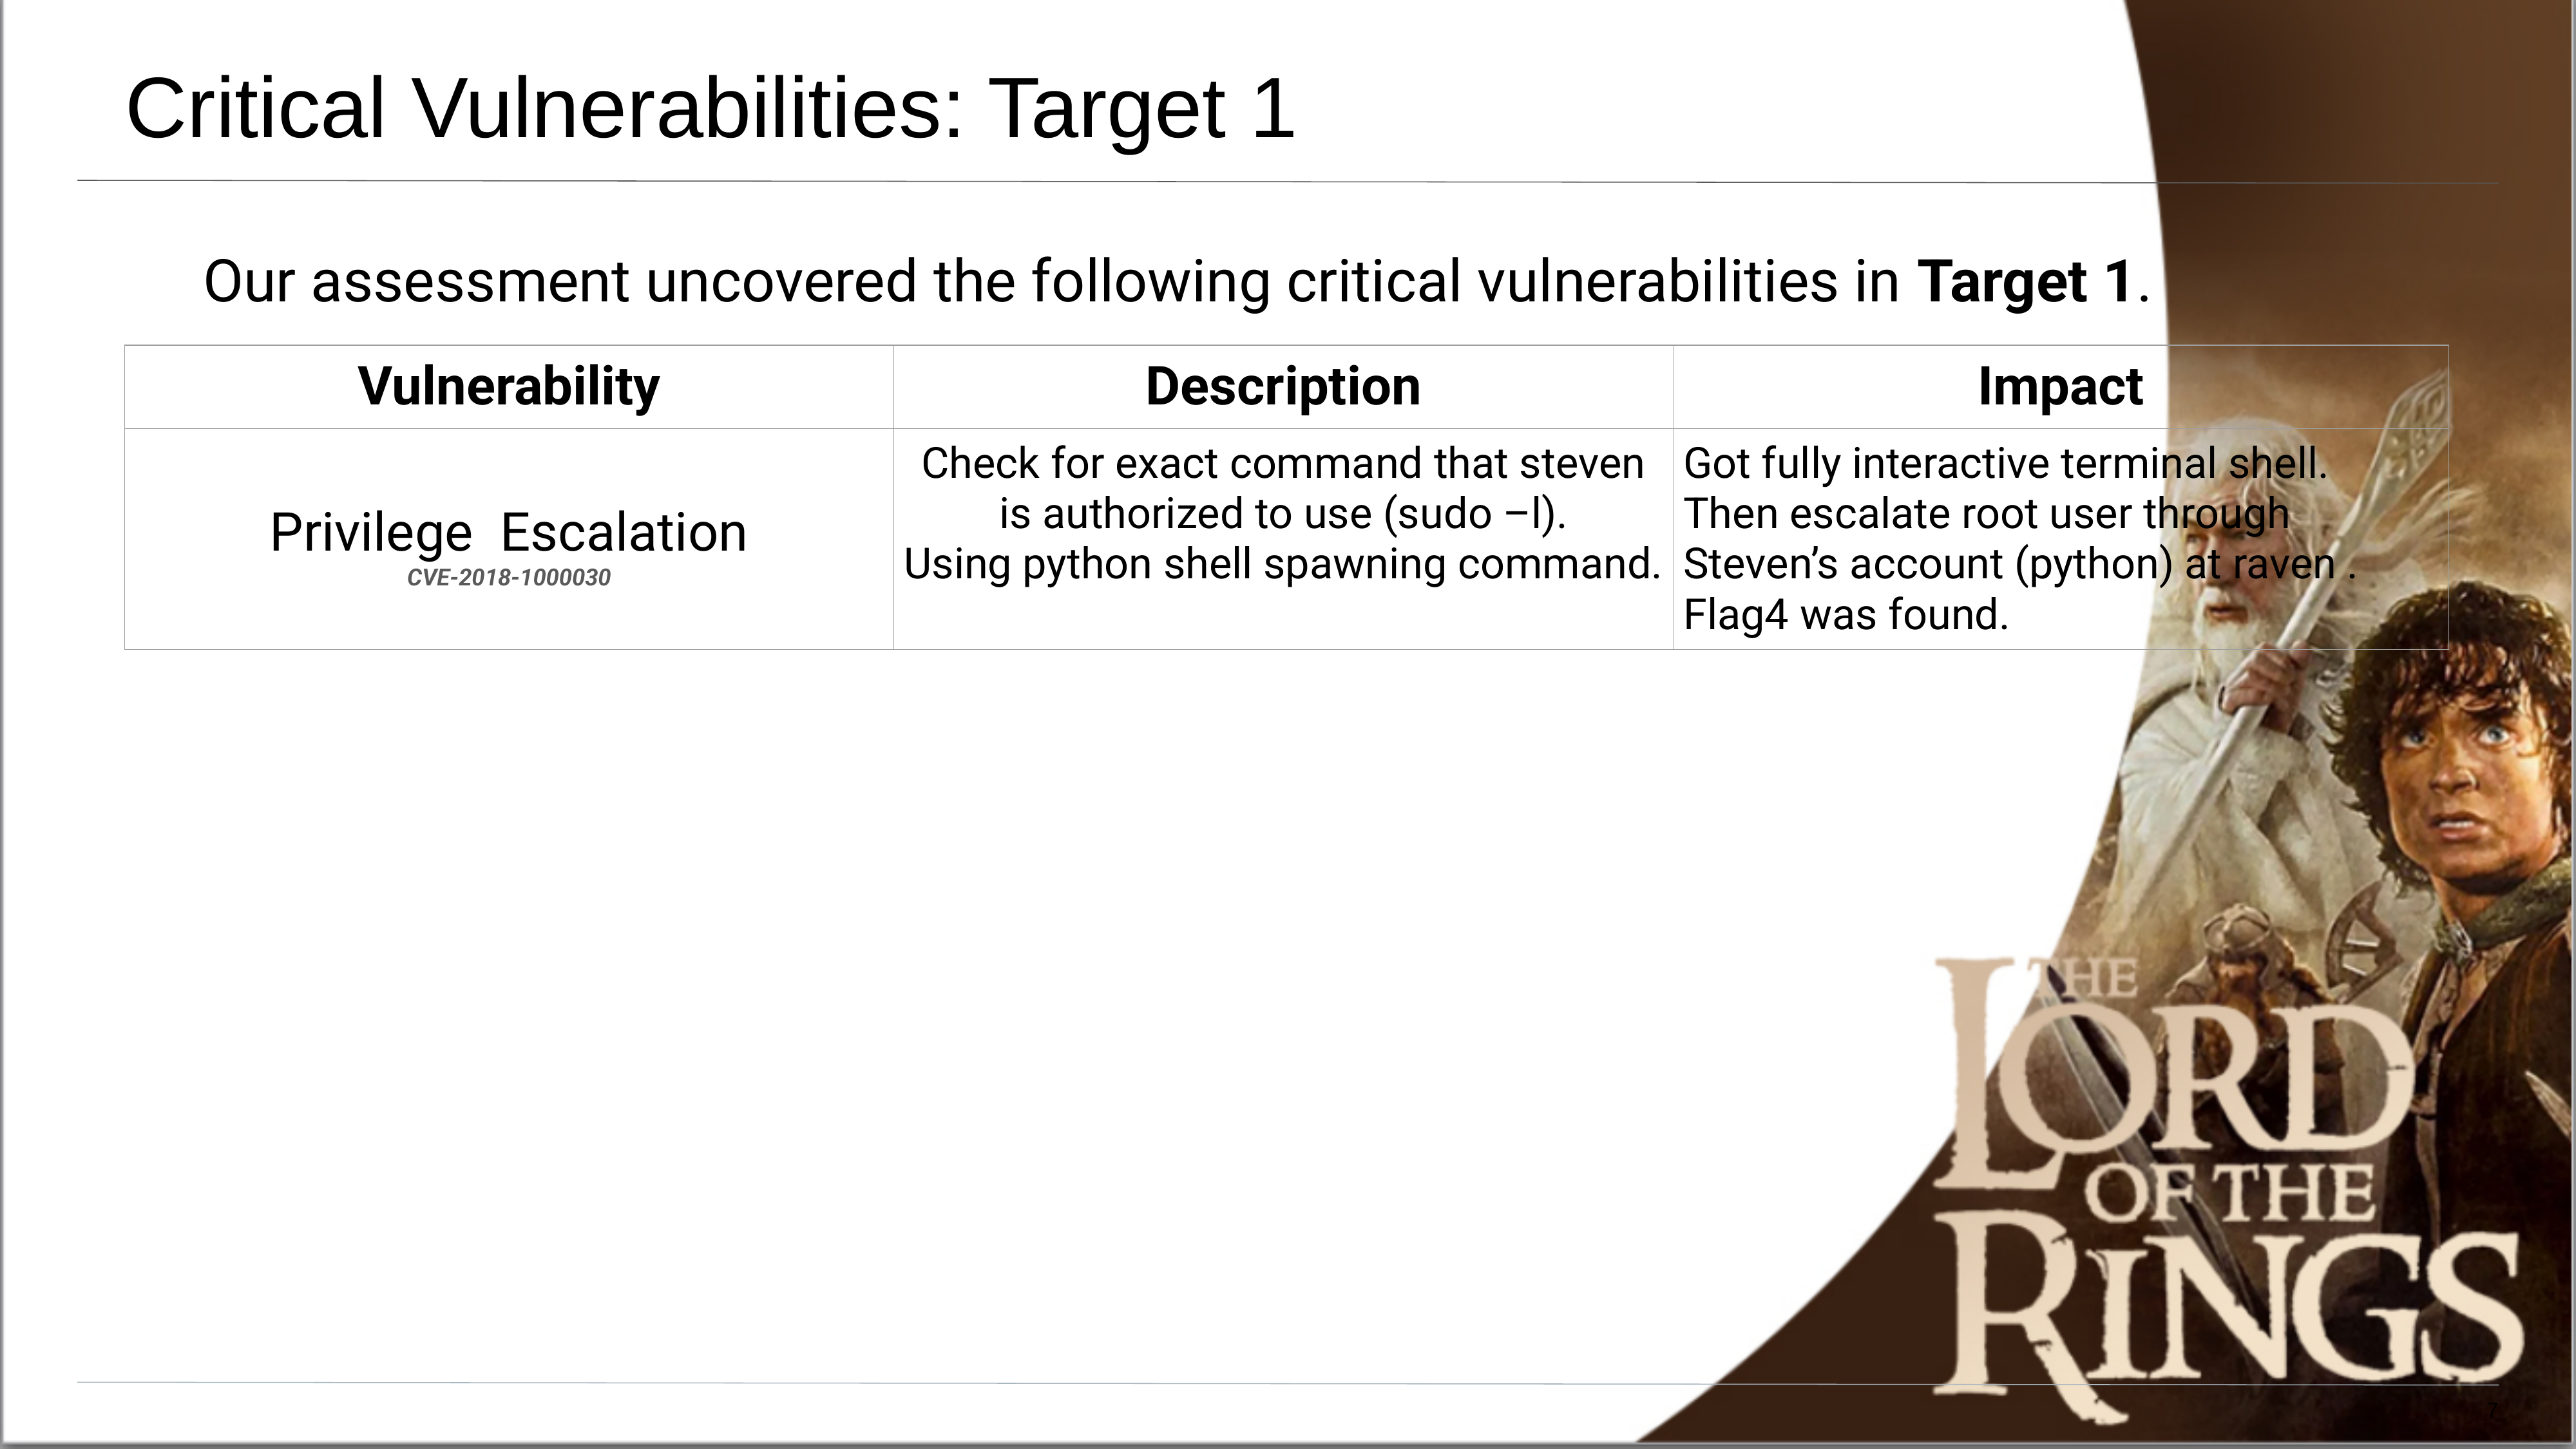

# Critical Vulnerabilities: Target 1
Our assessment uncovered the following critical vulnerabilities in Target 1.

| Vulnerability | Description | Impact |
| --- | --- | --- |
| Privilege Escalation CVE-2018-1000030 | Check for exact command that steven is authorized to use (sudo –l). Using python shell spawning command. | Got fully interactive terminal shell. Then escalate root user through Steven’s account (python) at raven . Flag4 was found. |
7